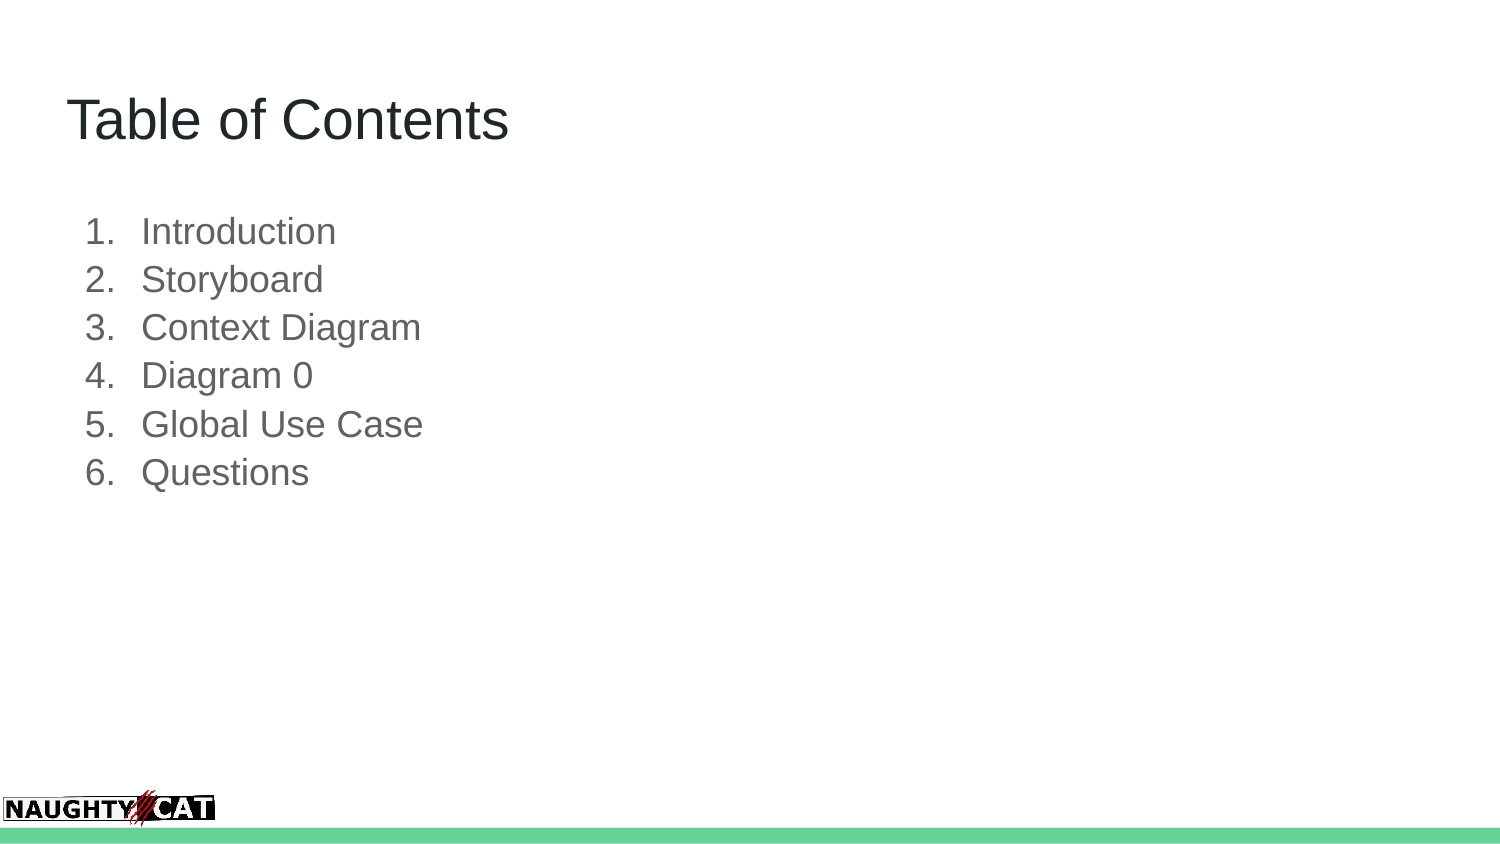

# Table of Contents
Introduction
Storyboard
Context Diagram
Diagram 0
Global Use Case
Questions